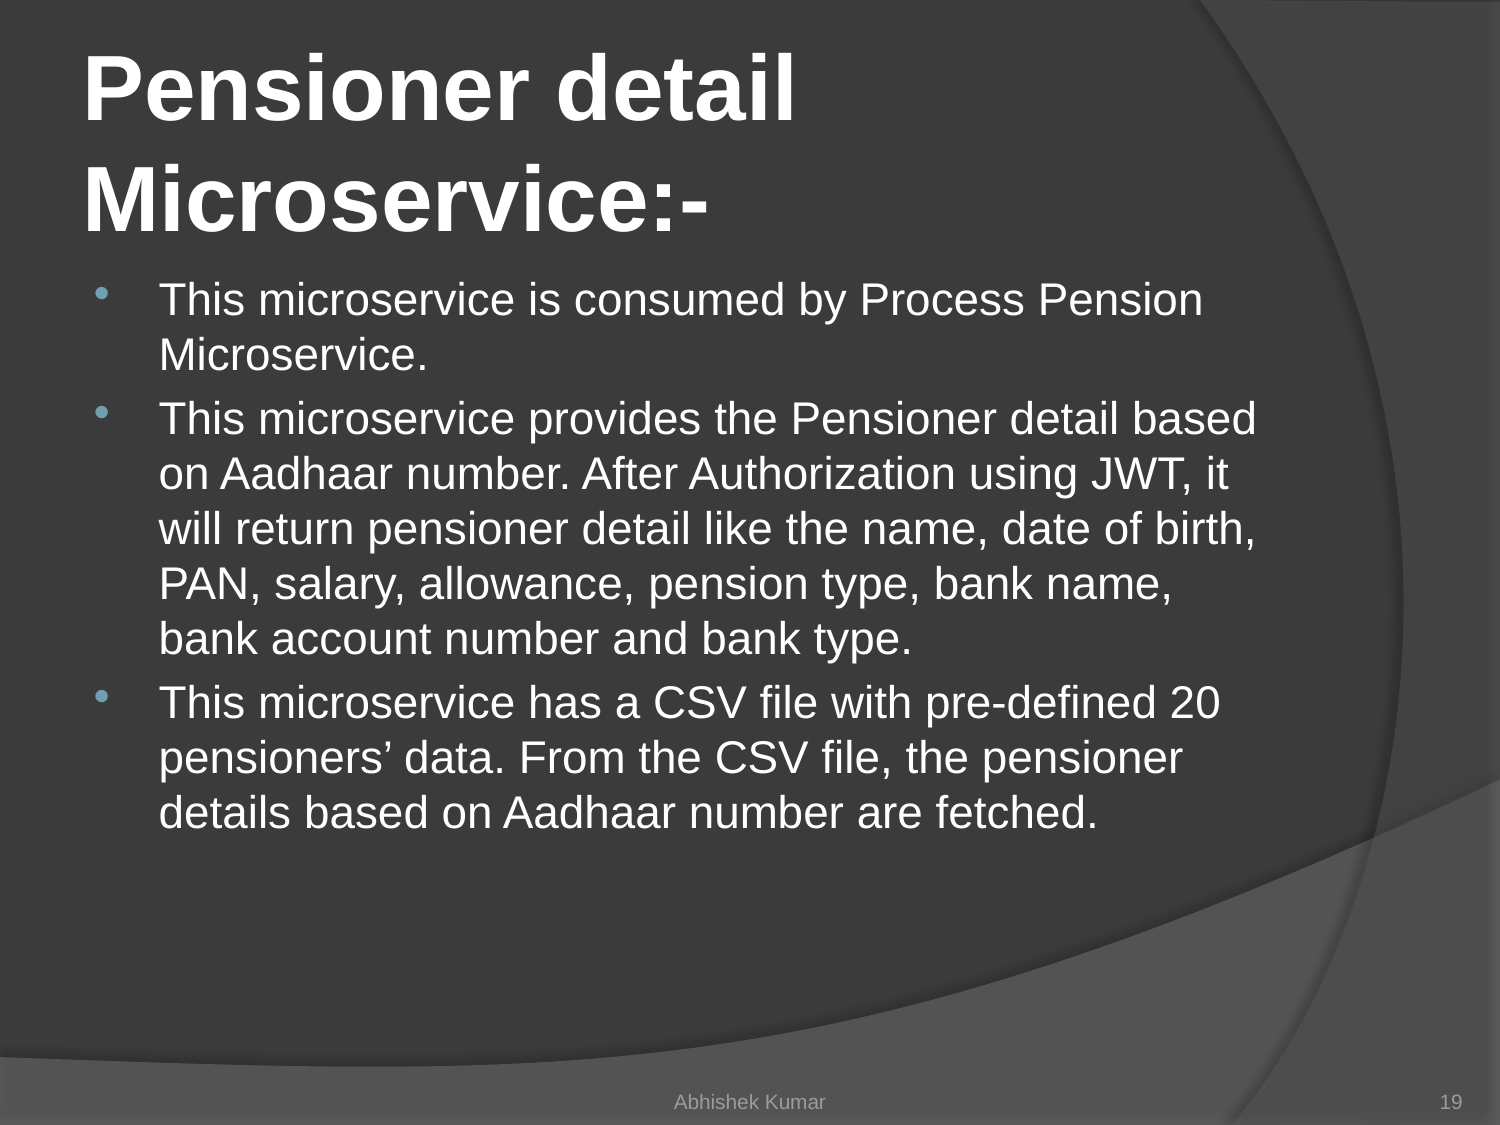

# Pensioner detail Microservice:-
This microservice is consumed by Process Pension Microservice.
This microservice provides the Pensioner detail based on Aadhaar number. After Authorization using JWT, it will return pensioner detail like the name, date of birth, PAN, salary, allowance, pension type, bank name, bank account number and bank type.
This microservice has a CSV file with pre-defined 20 pensioners’ data. From the CSV file, the pensioner details based on Aadhaar number are fetched.
Abhishek Kumar
19